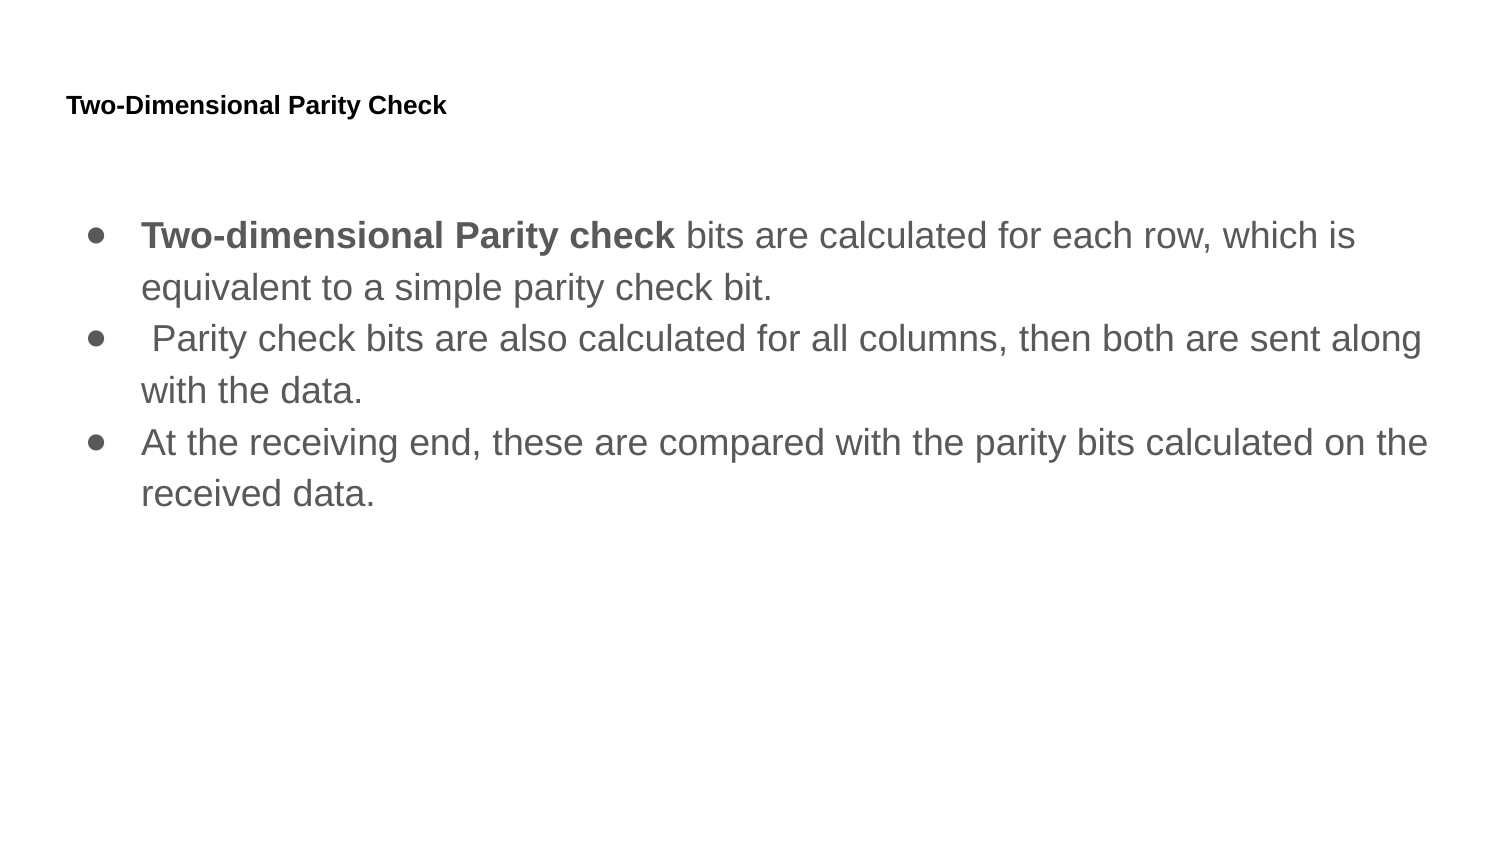

# Two-Dimensional Parity Check
Two-dimensional Parity check bits are calculated for each row, which is equivalent to a simple parity check bit.
 Parity check bits are also calculated for all columns, then both are sent along with the data.
At the receiving end, these are compared with the parity bits calculated on the received data.